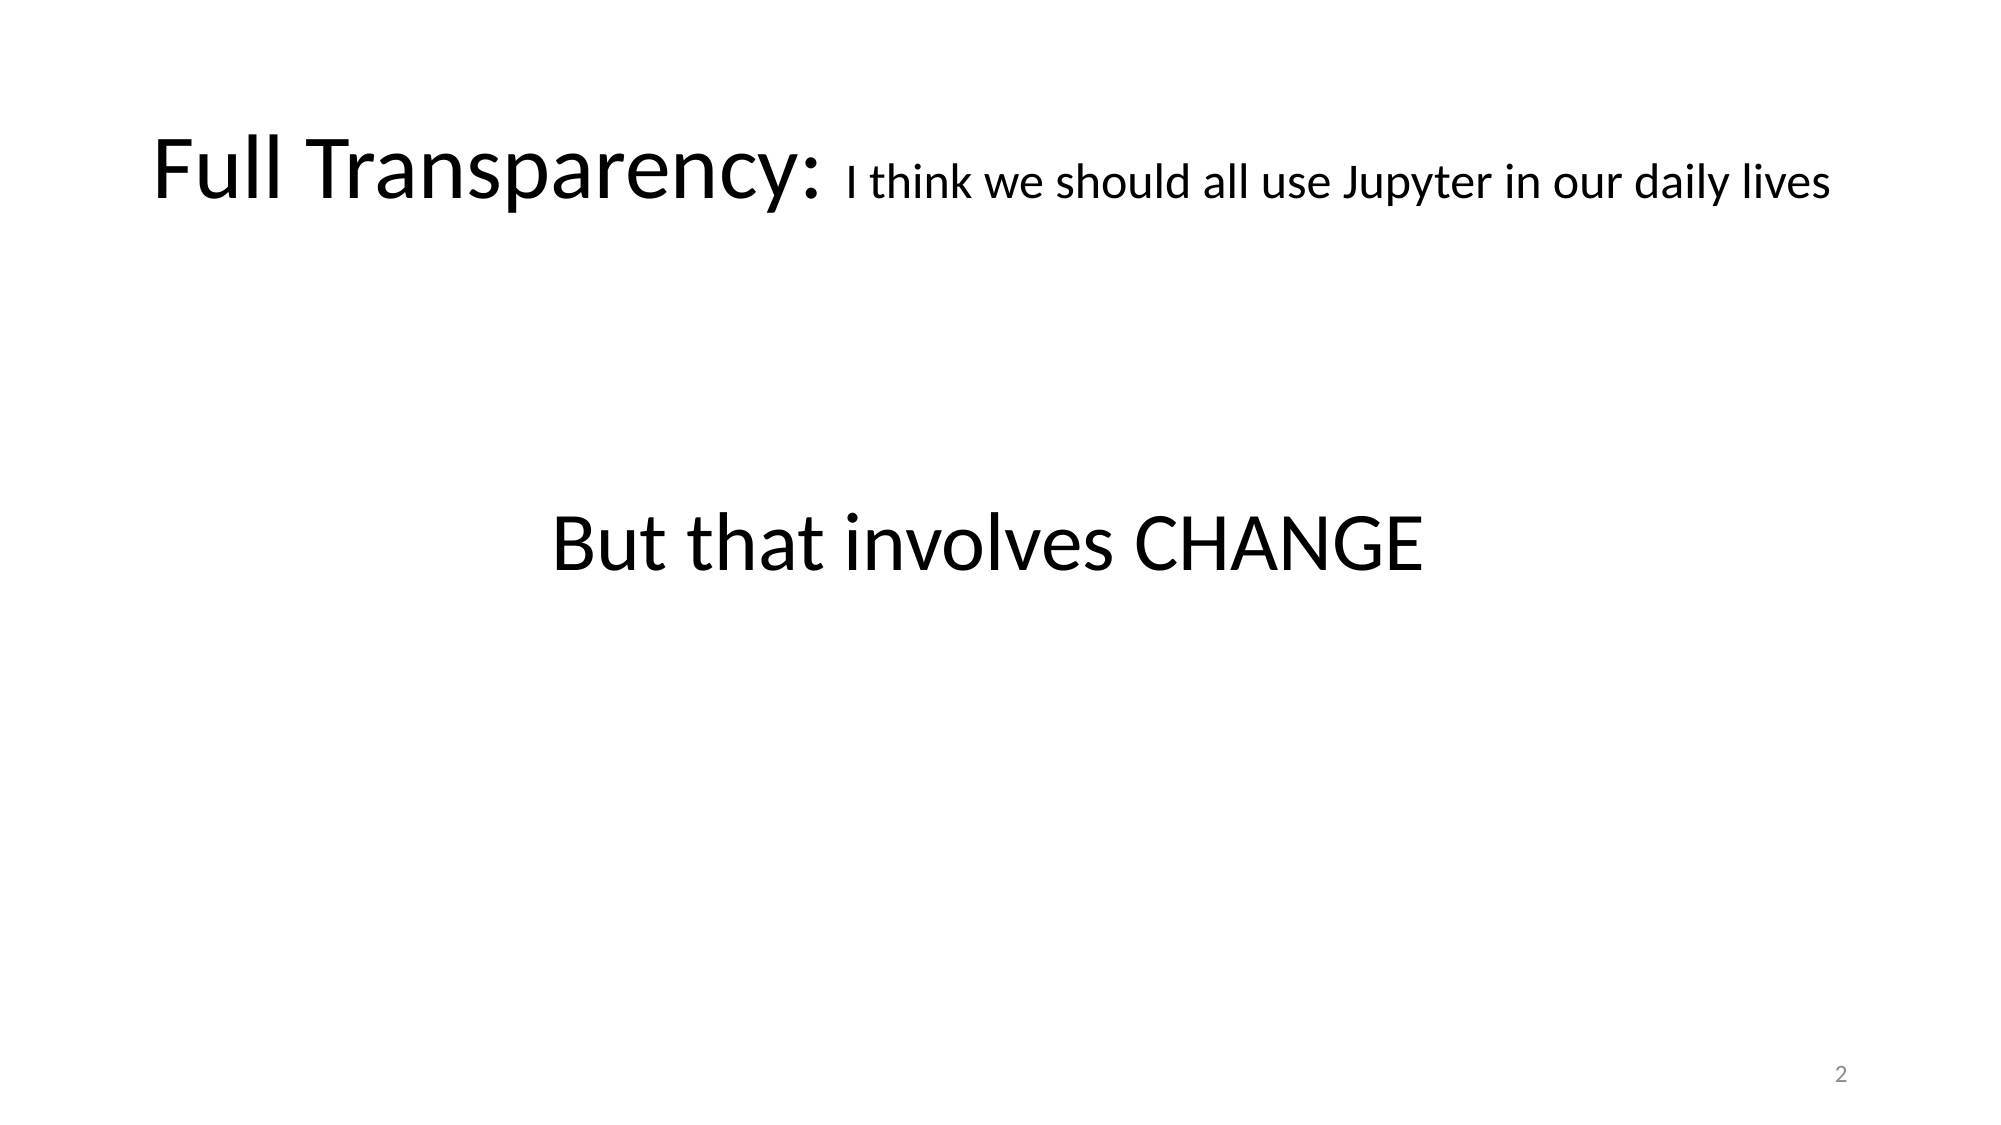

# Full Transparency: I think we should all use Jupyter in our daily lives
But that involves CHANGE
2